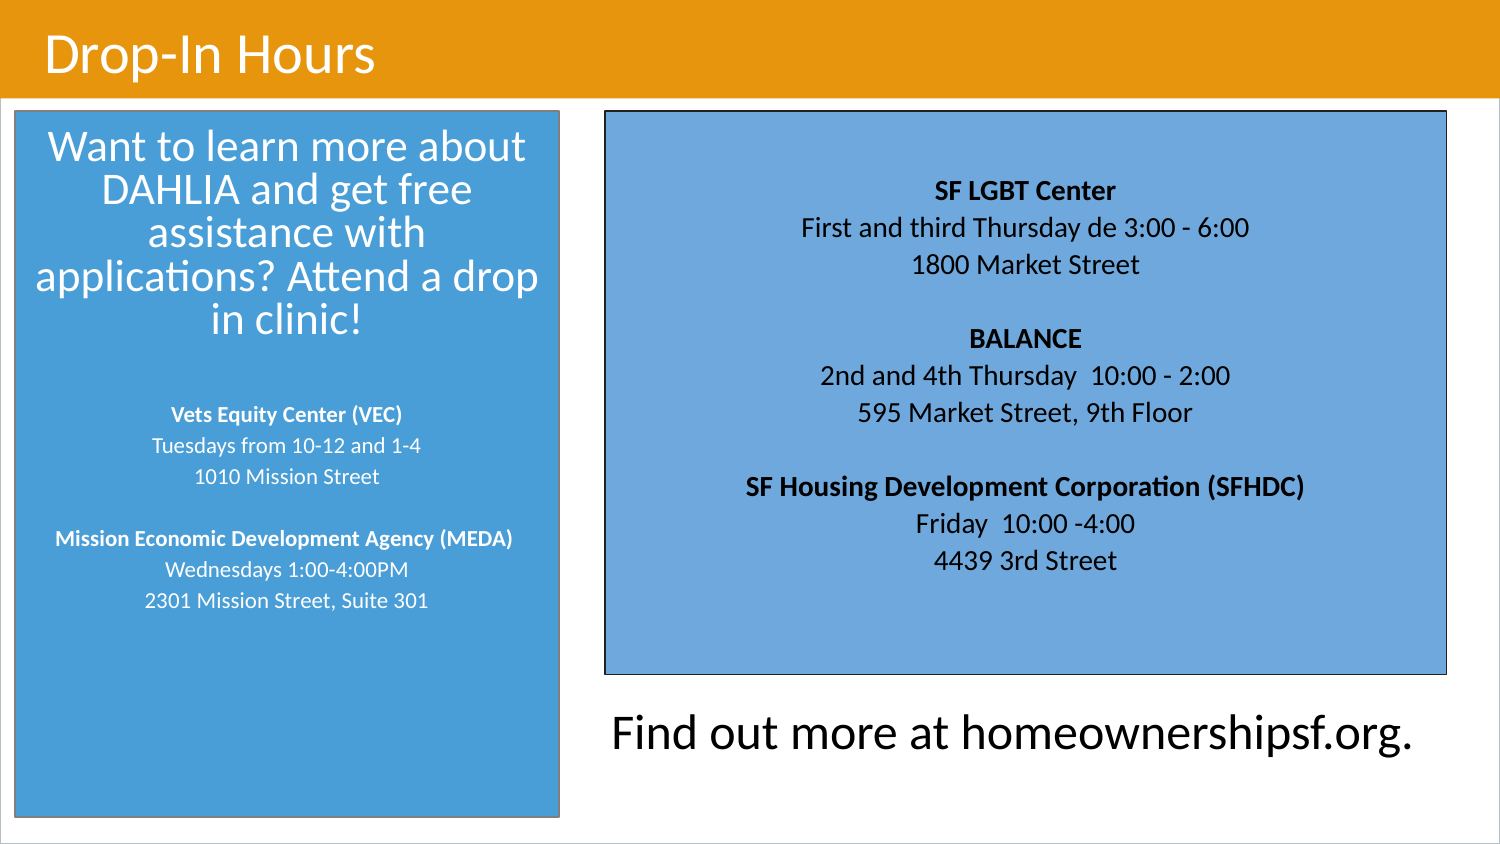

# Drop-In Hours

Want to learn more about DAHLIA and get free assistance with applications? Attend a drop in clinic!

Vets Equity Center (VEC)
Tuesdays from 10-12 and 1-4
1010 Mission Street

Mission Economic Development Agency (MEDA)
Wednesdays 1:00-4:00PM
2301 Mission Street, Suite 301

SF LGBT Center
First and third Thursday de 3:00 - 6:00
1800 Market Street

BALANCE
2nd and 4th Thursday  10:00 - 2:00
595 Market Street, 9th Floor

SF Housing Development Corporation (SFHDC)
Friday  10:00 -4:00
4439 3rd Street

Find out more at homeownershipsf.org.